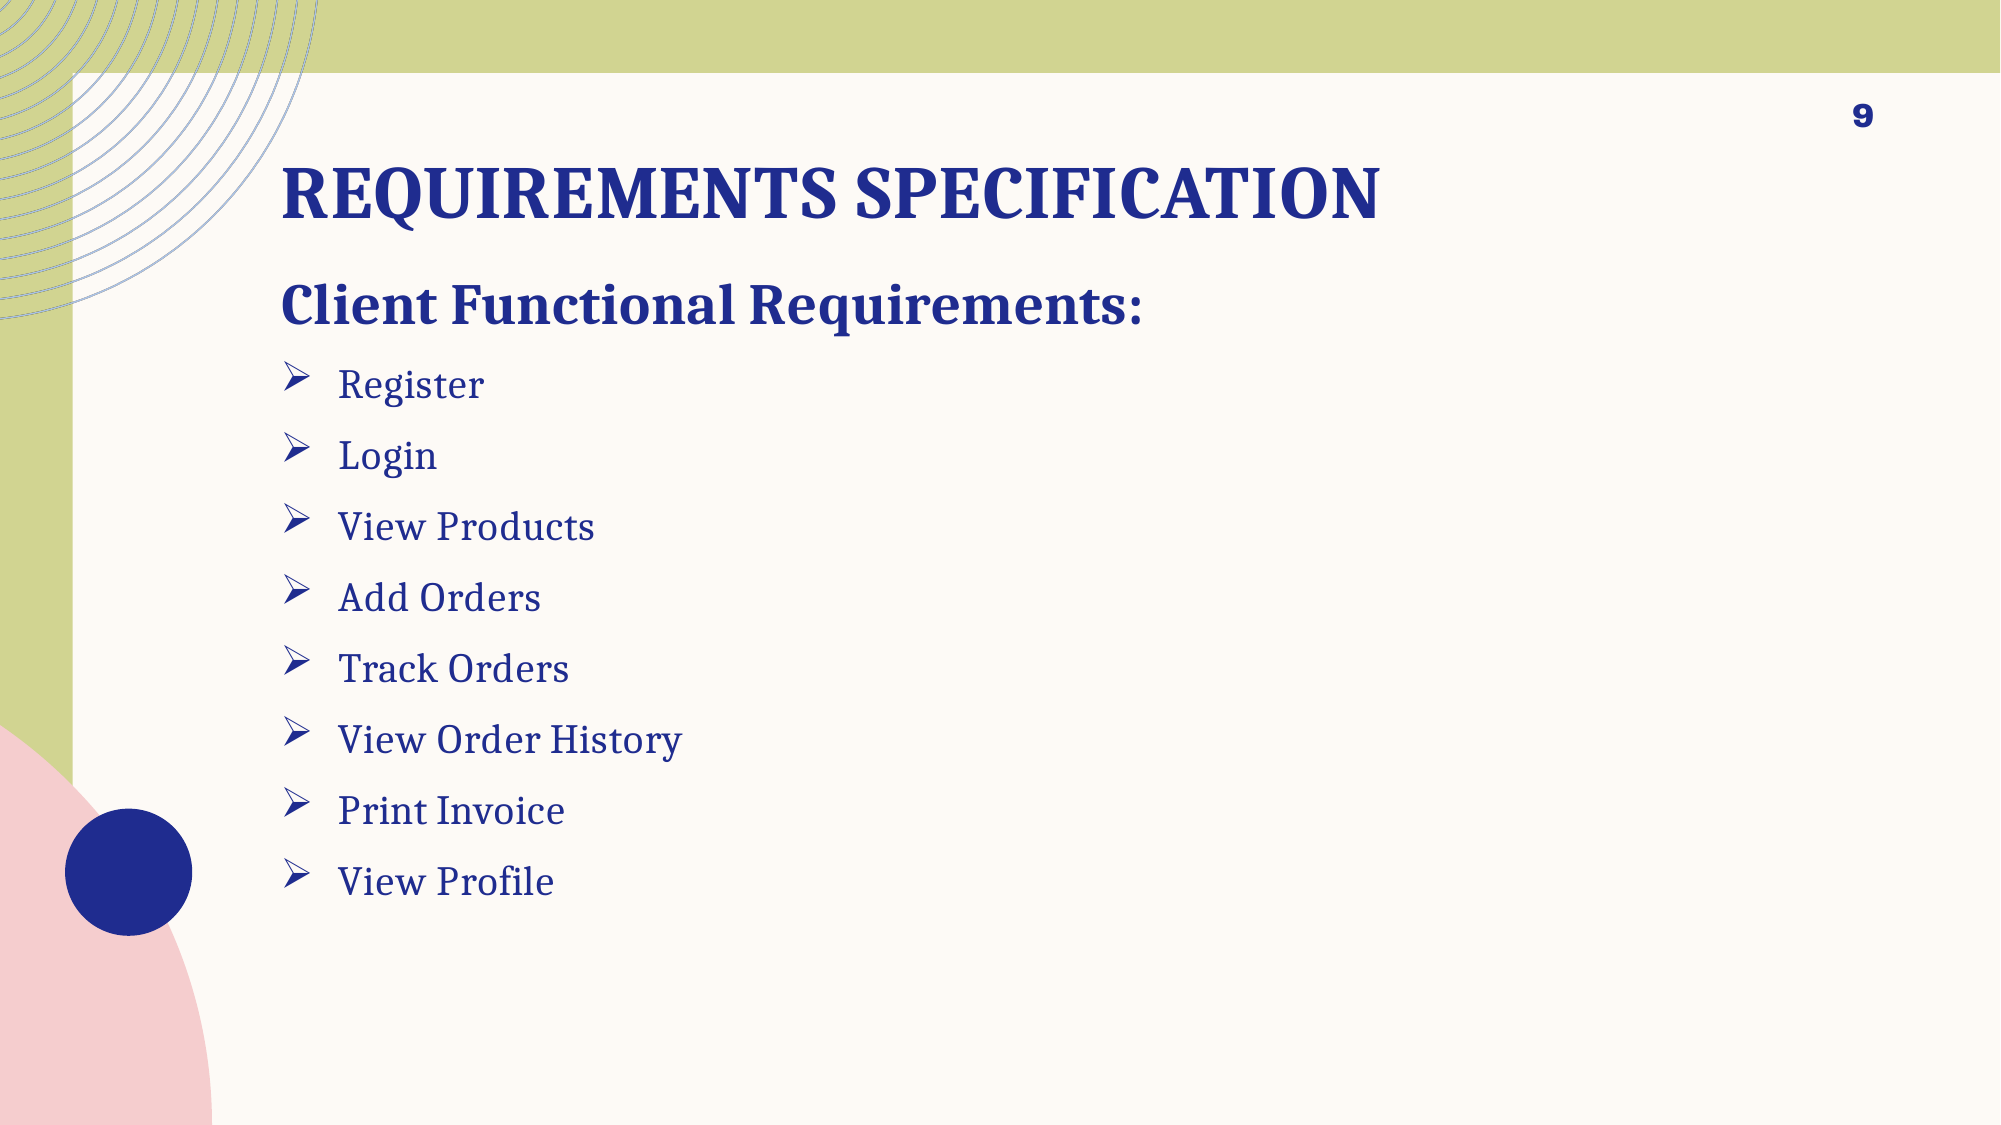

# Requirements specification
9
Client Functional Requirements:
Register
Login
View Products
Add Orders
Track Orders
View Order History
Print Invoice
View Profile